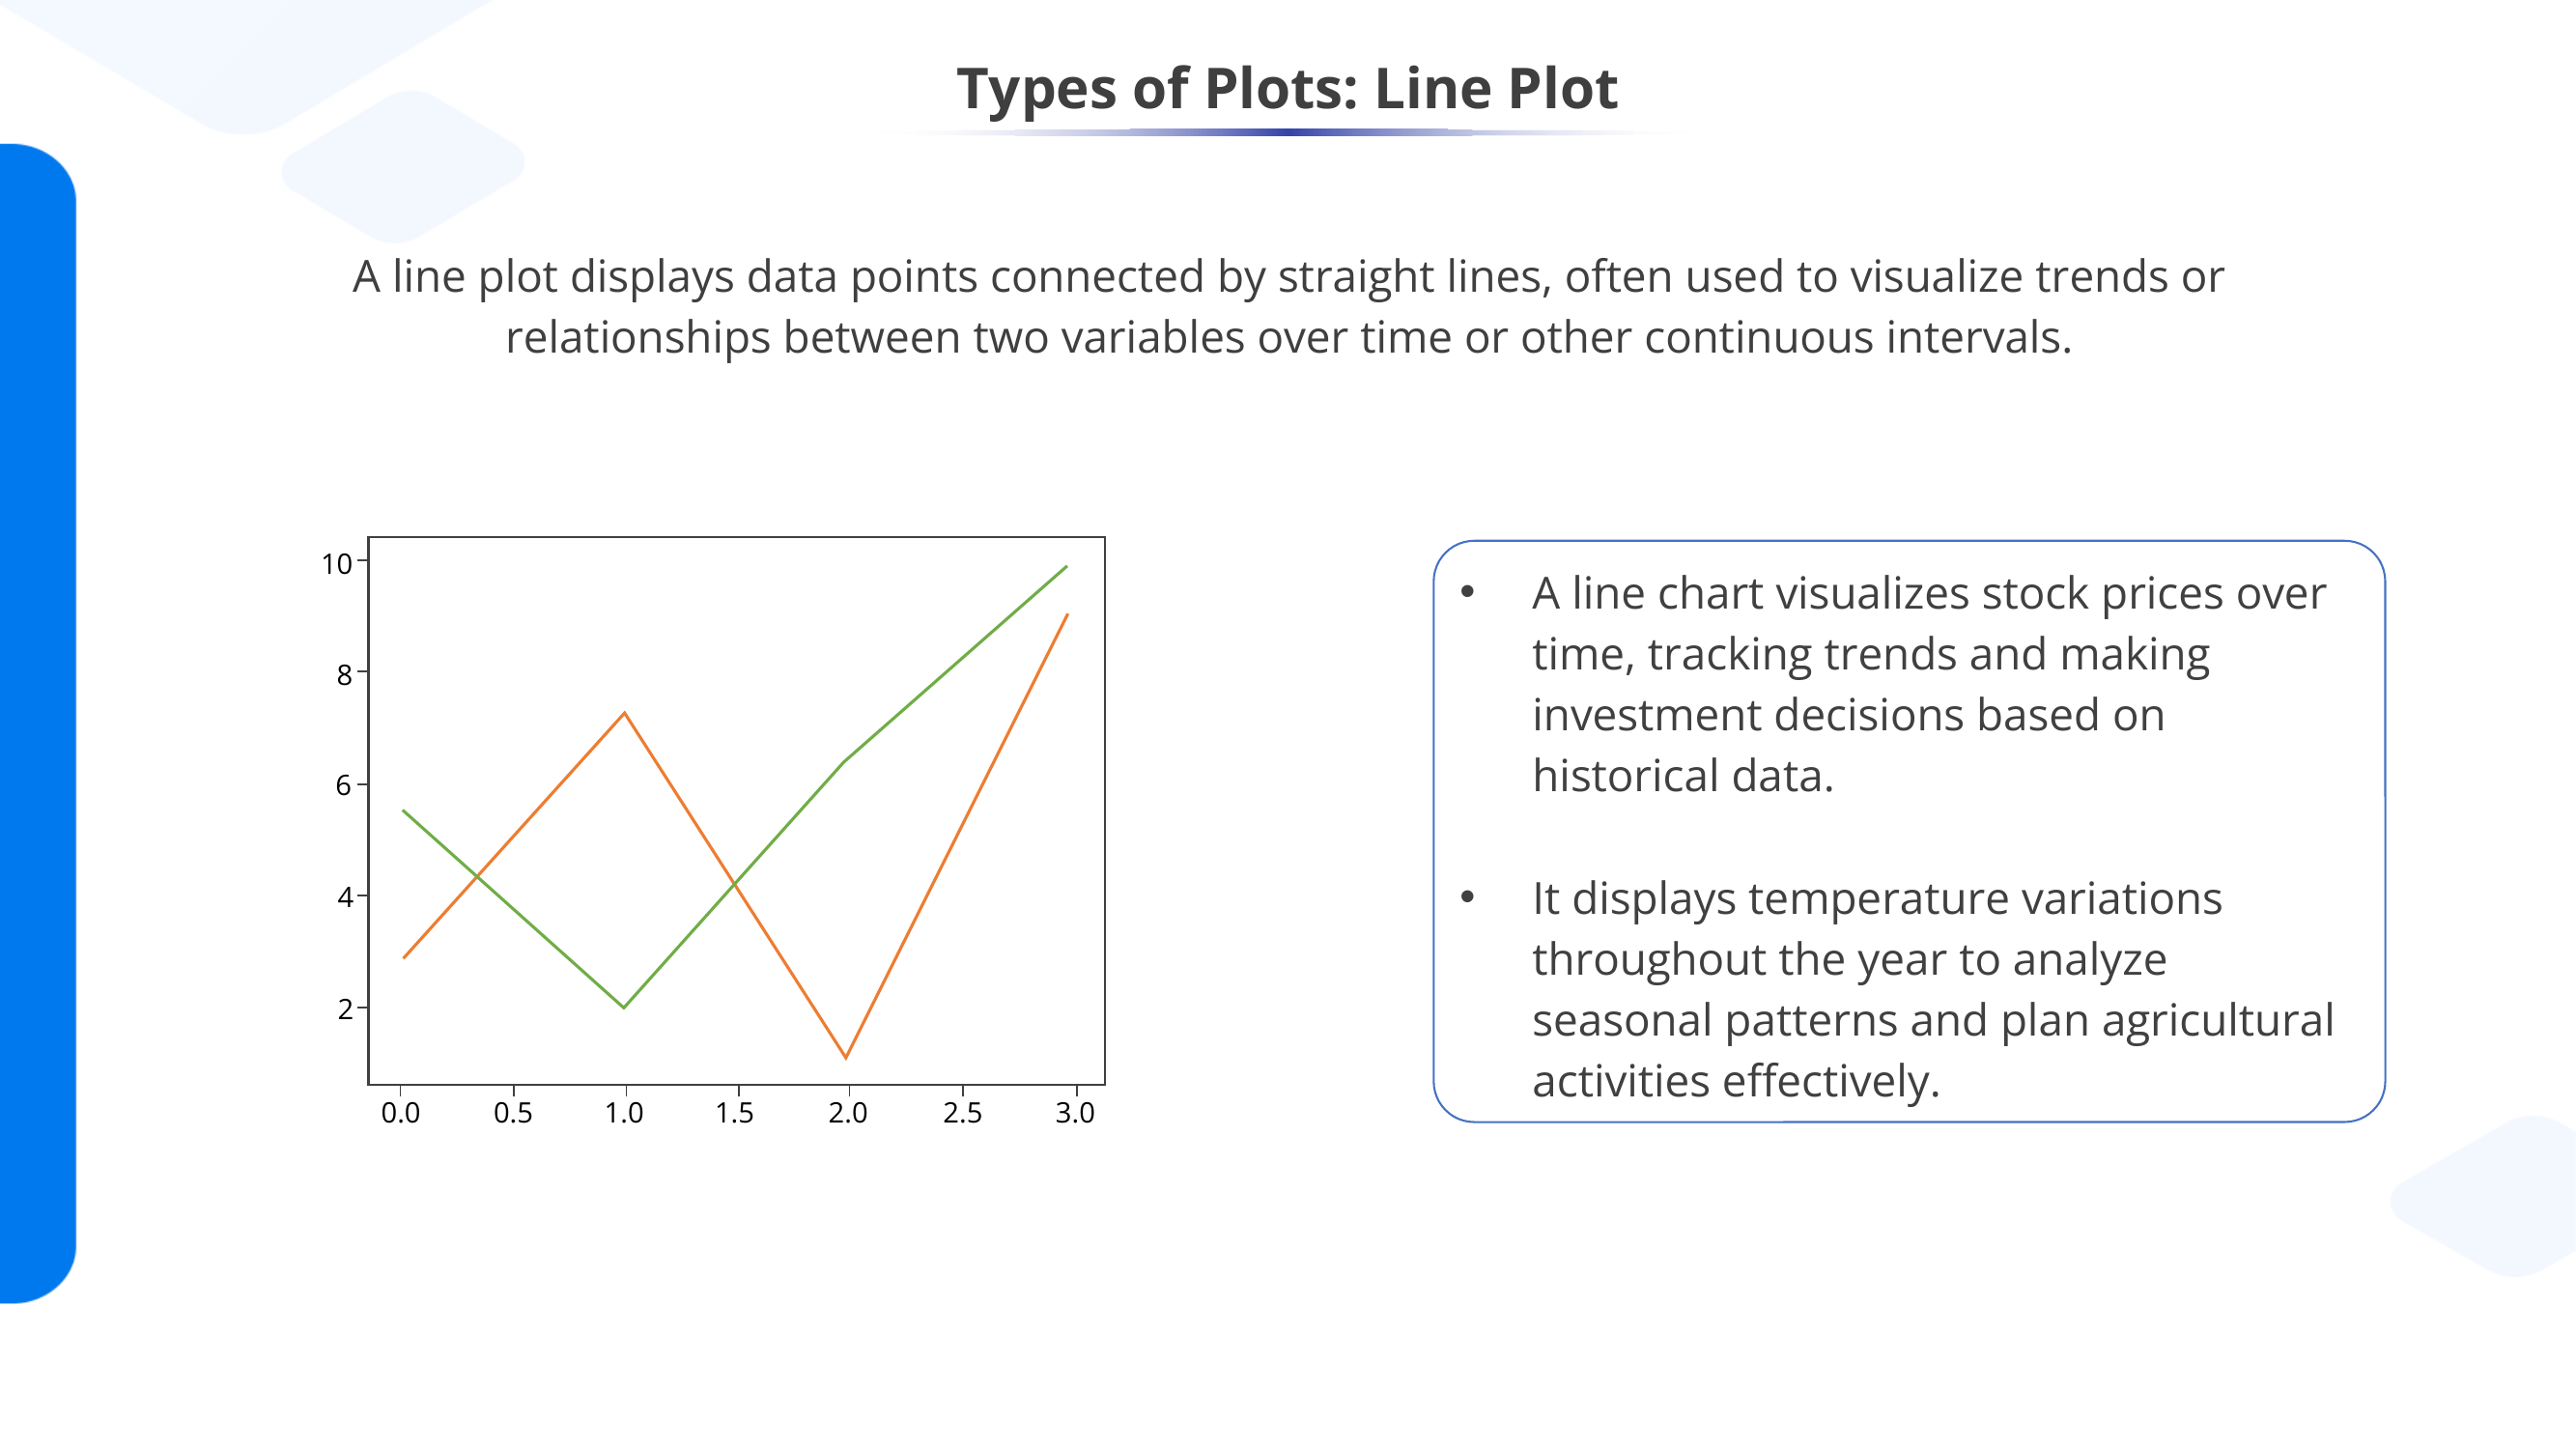

# Types of Plots: Line Plot

A line plot displays data points connected by straight lines, often used to visualize trends or relationships between two variables over time or other continuous intervals.

10
8
6
4
2
0.0
0.5
1.0
2.5
3.0
1.5
2.0

A line chart visualizes stock prices over time, tracking trends and making investment decisions based on historical data.

It displays temperature variations throughout the year to analyze seasonal patterns and plan agricultural activities effectively.